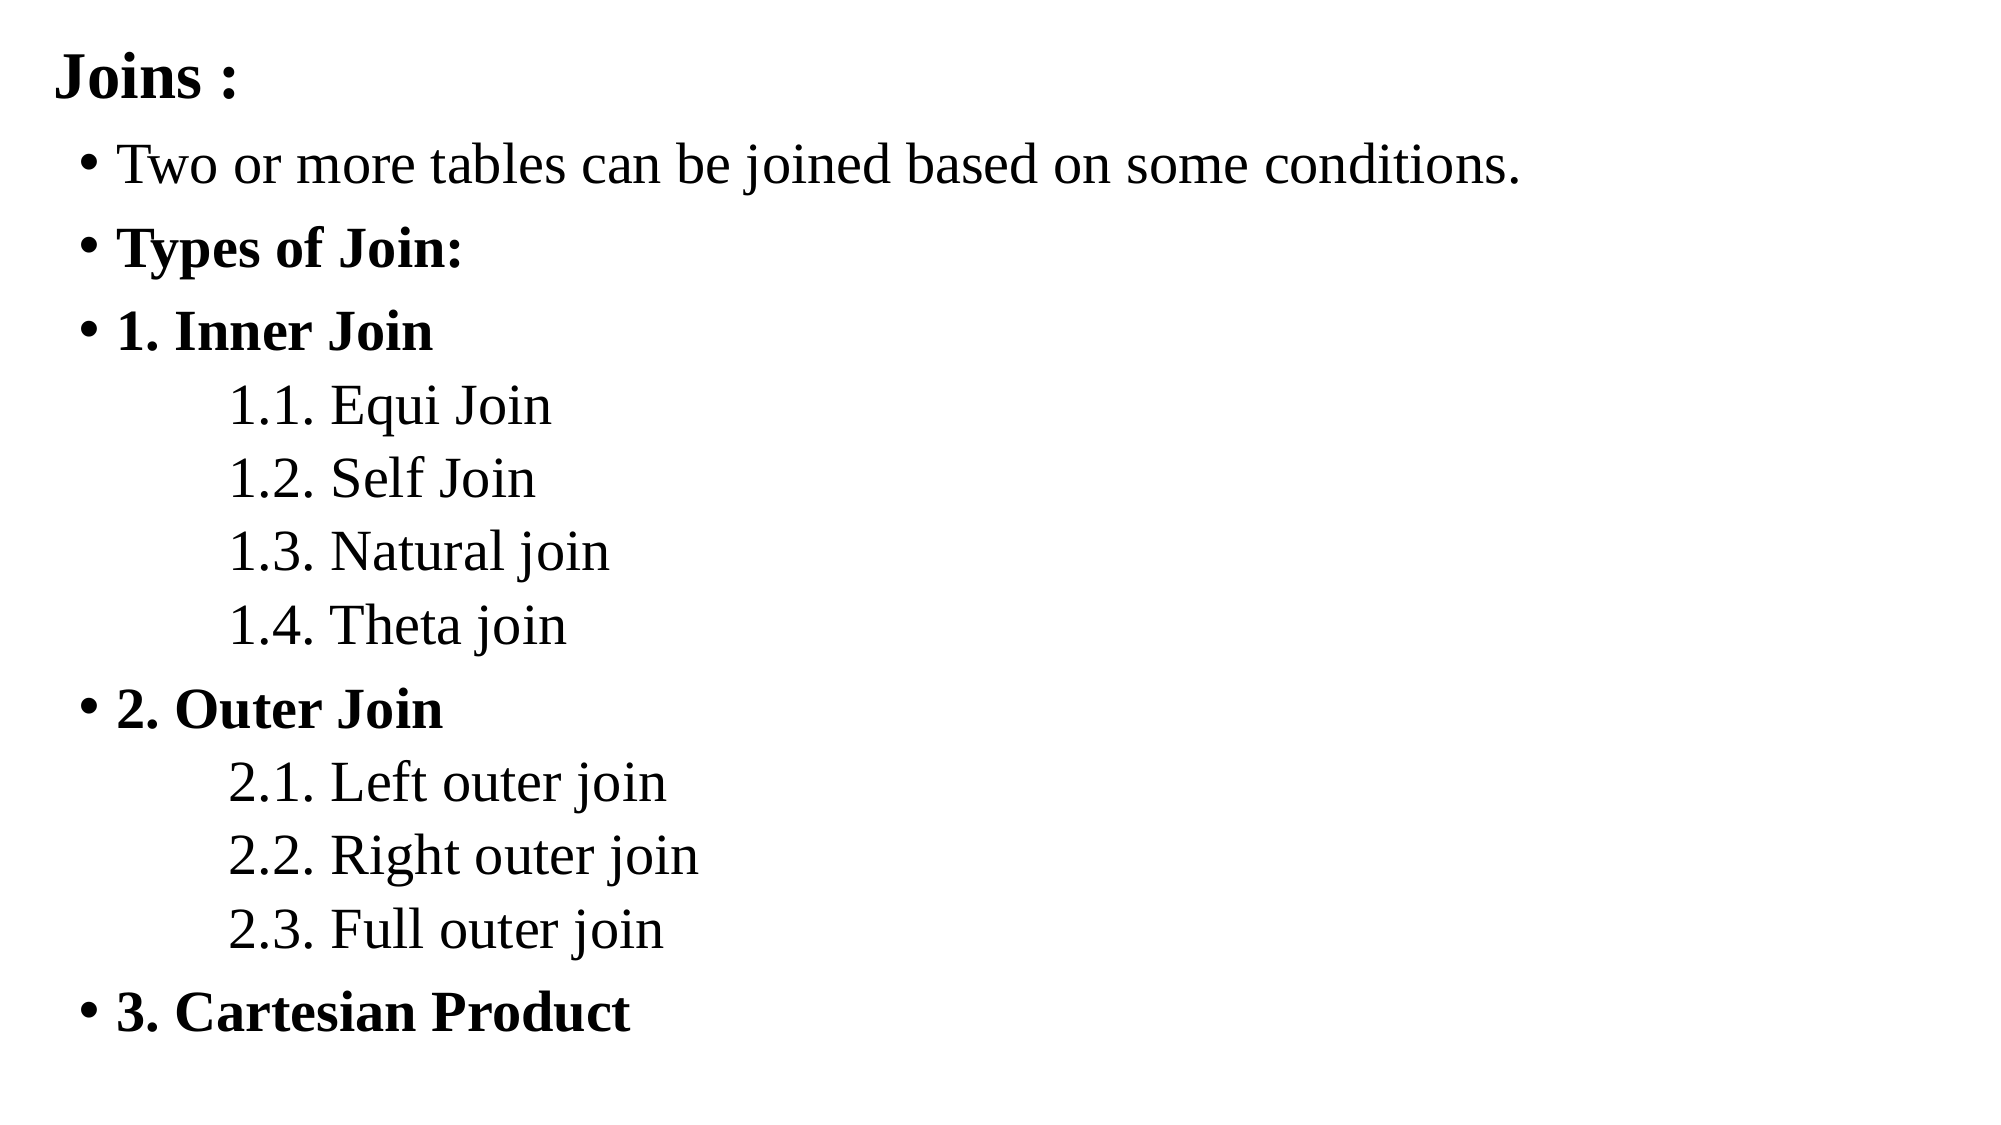

Joins :
Two or more tables can be joined based on some conditions.
Types of Join:
1. Inner Join
1.1. Equi Join
1.2. Self Join
1.3. Natural join
1.4. Theta join
2. Outer Join
2.1. Left outer join
2.2. Right outer join
2.3. Full outer join
3. Cartesian Product